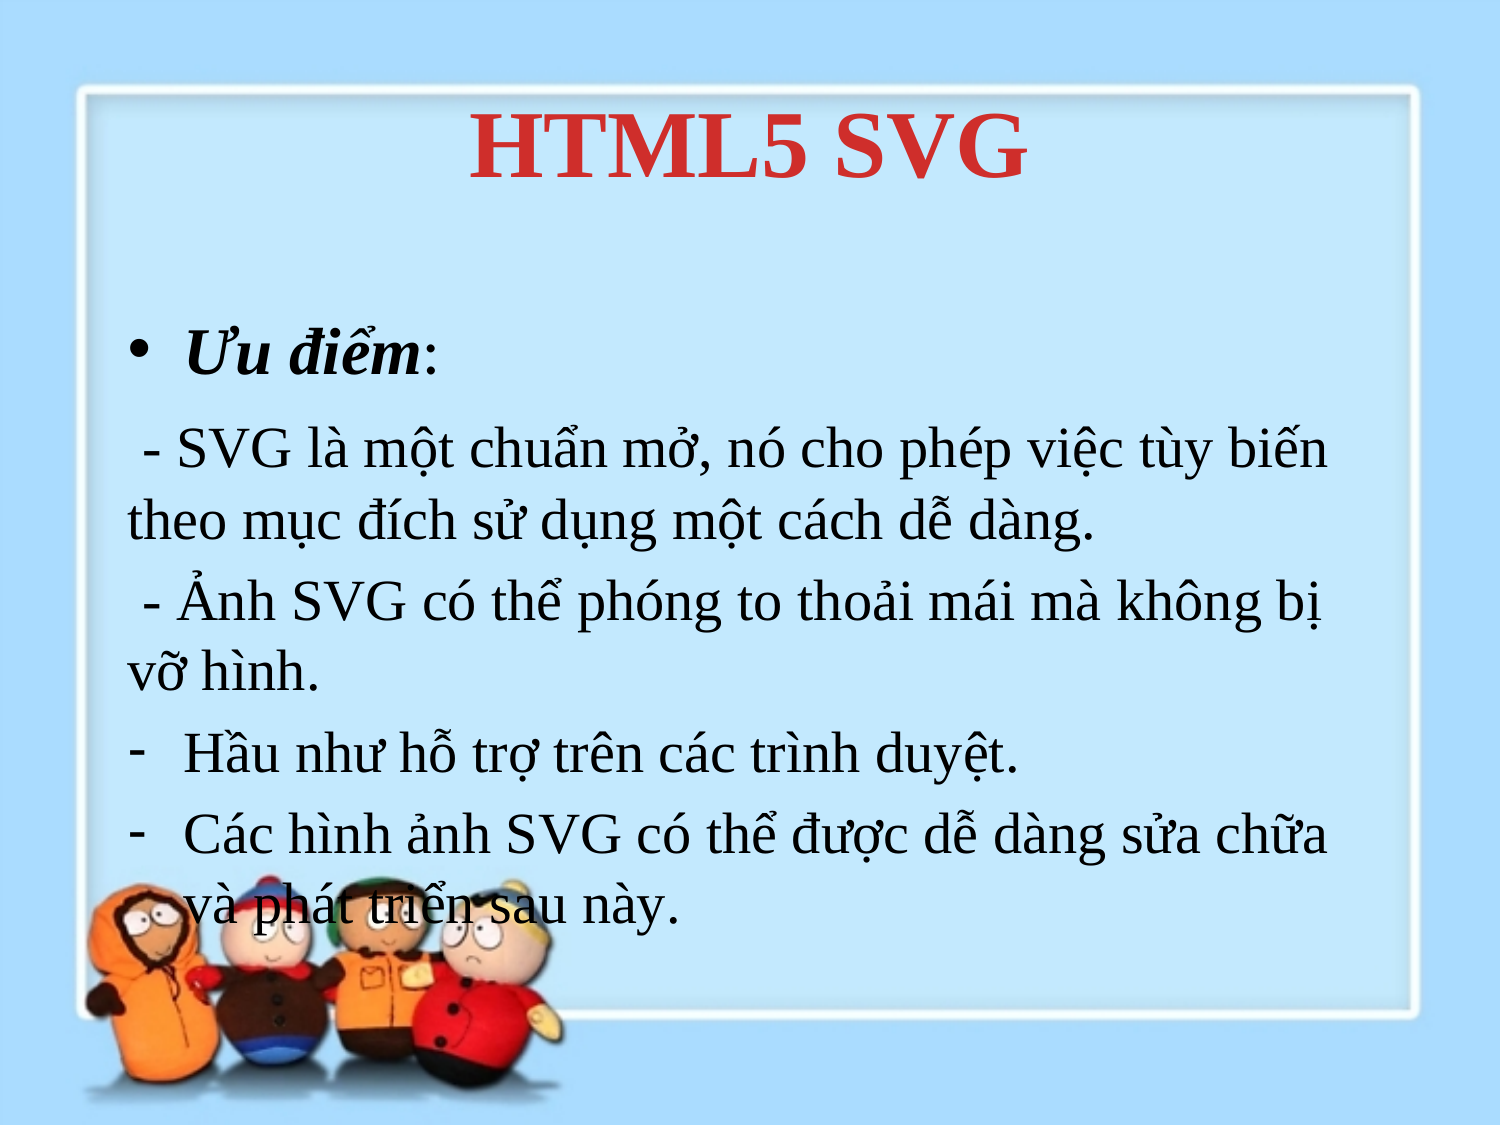

# HTML5 SVG
Ưu điểm:
 - SVG là một chuẩn mở, nó cho phép việc tùy biến theo mục đích sử dụng một cách dễ dàng.
 - Ảnh SVG có thể phóng to thoải mái mà không bị vỡ hình.
Hầu như hỗ trợ trên các trình duyệt.
Các hình ảnh SVG có thể được dễ dàng sửa chữa và phát triển sau này.